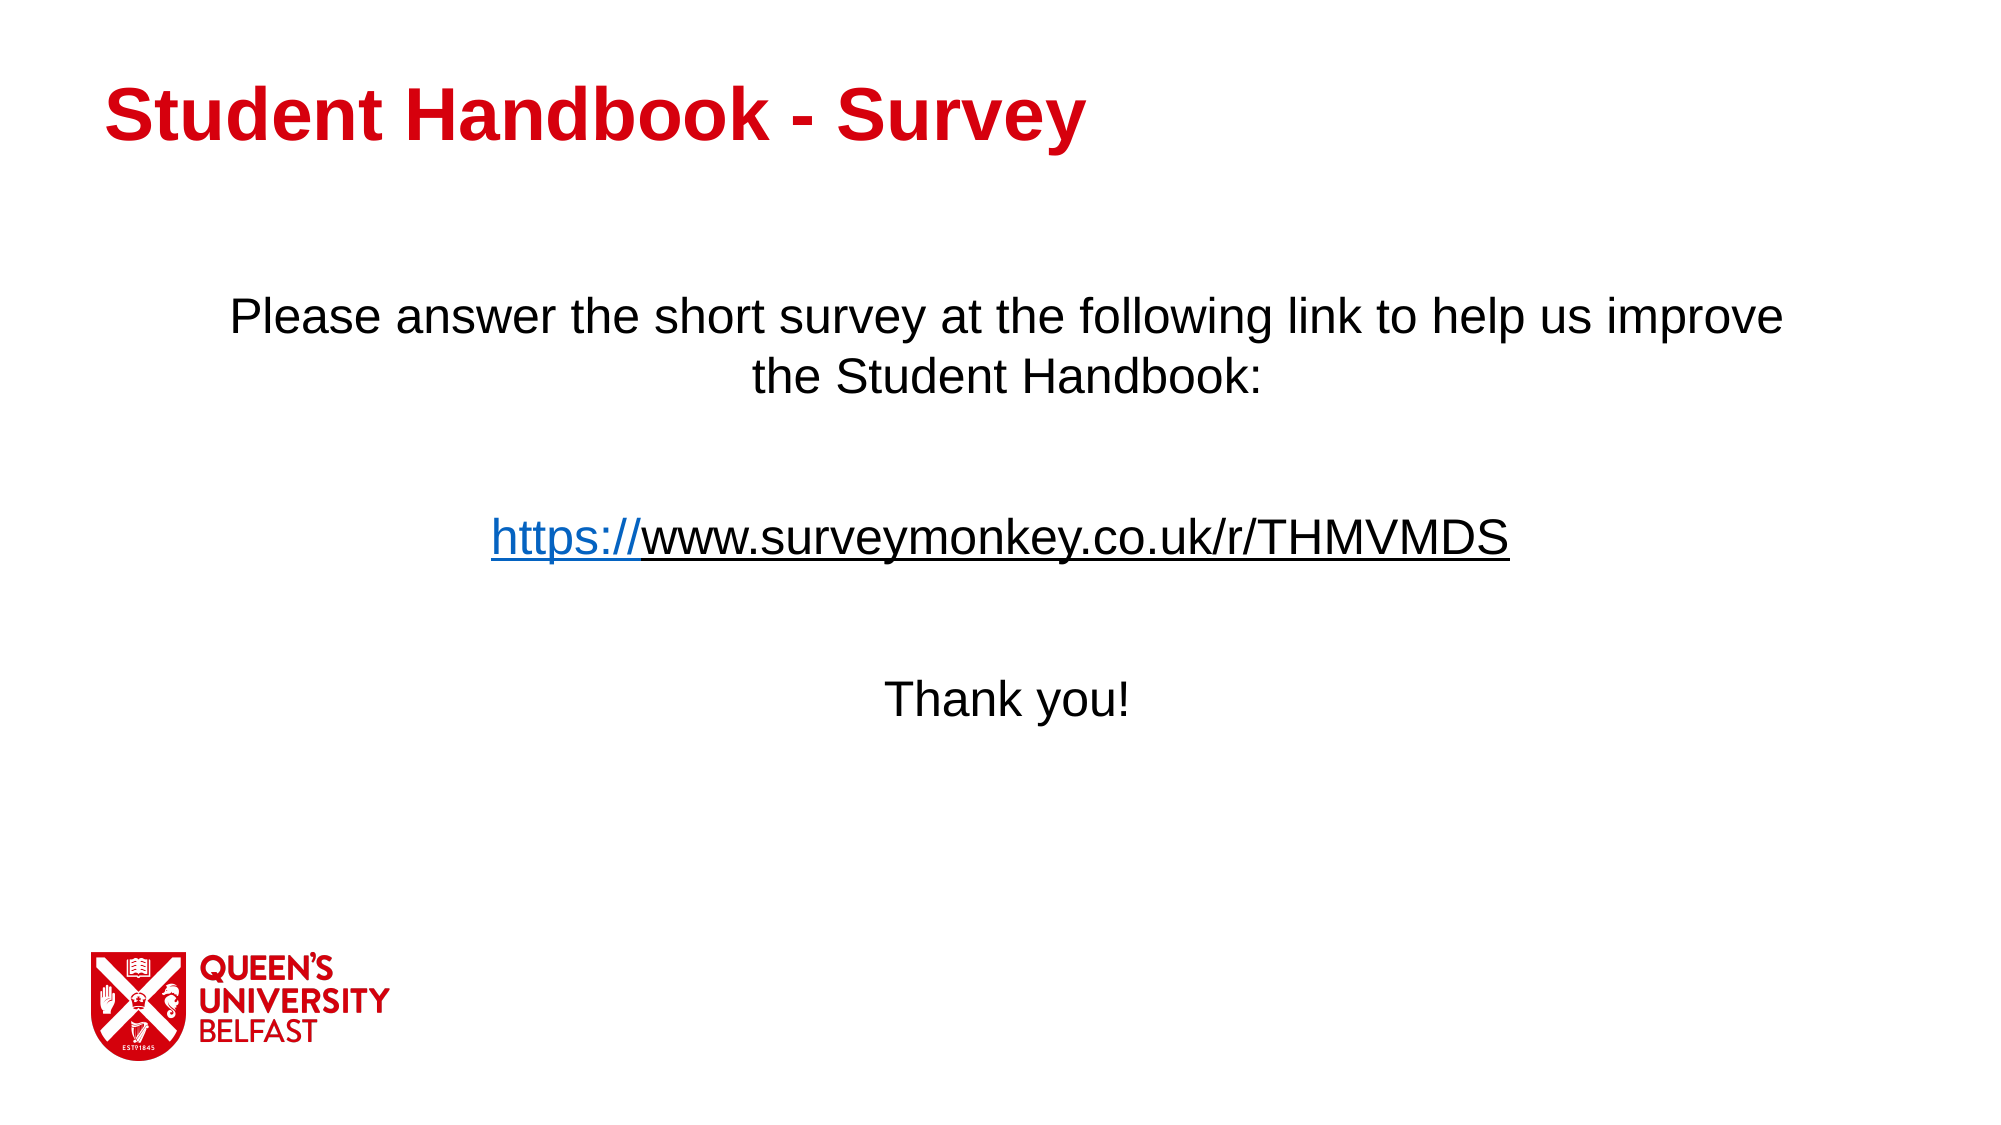

Student Handbook - Survey
Please answer the short survey at the following link to help us improve the Student Handbook:

https://www.surveymonkey.co.uk/r/THMVMDS

Thank you!